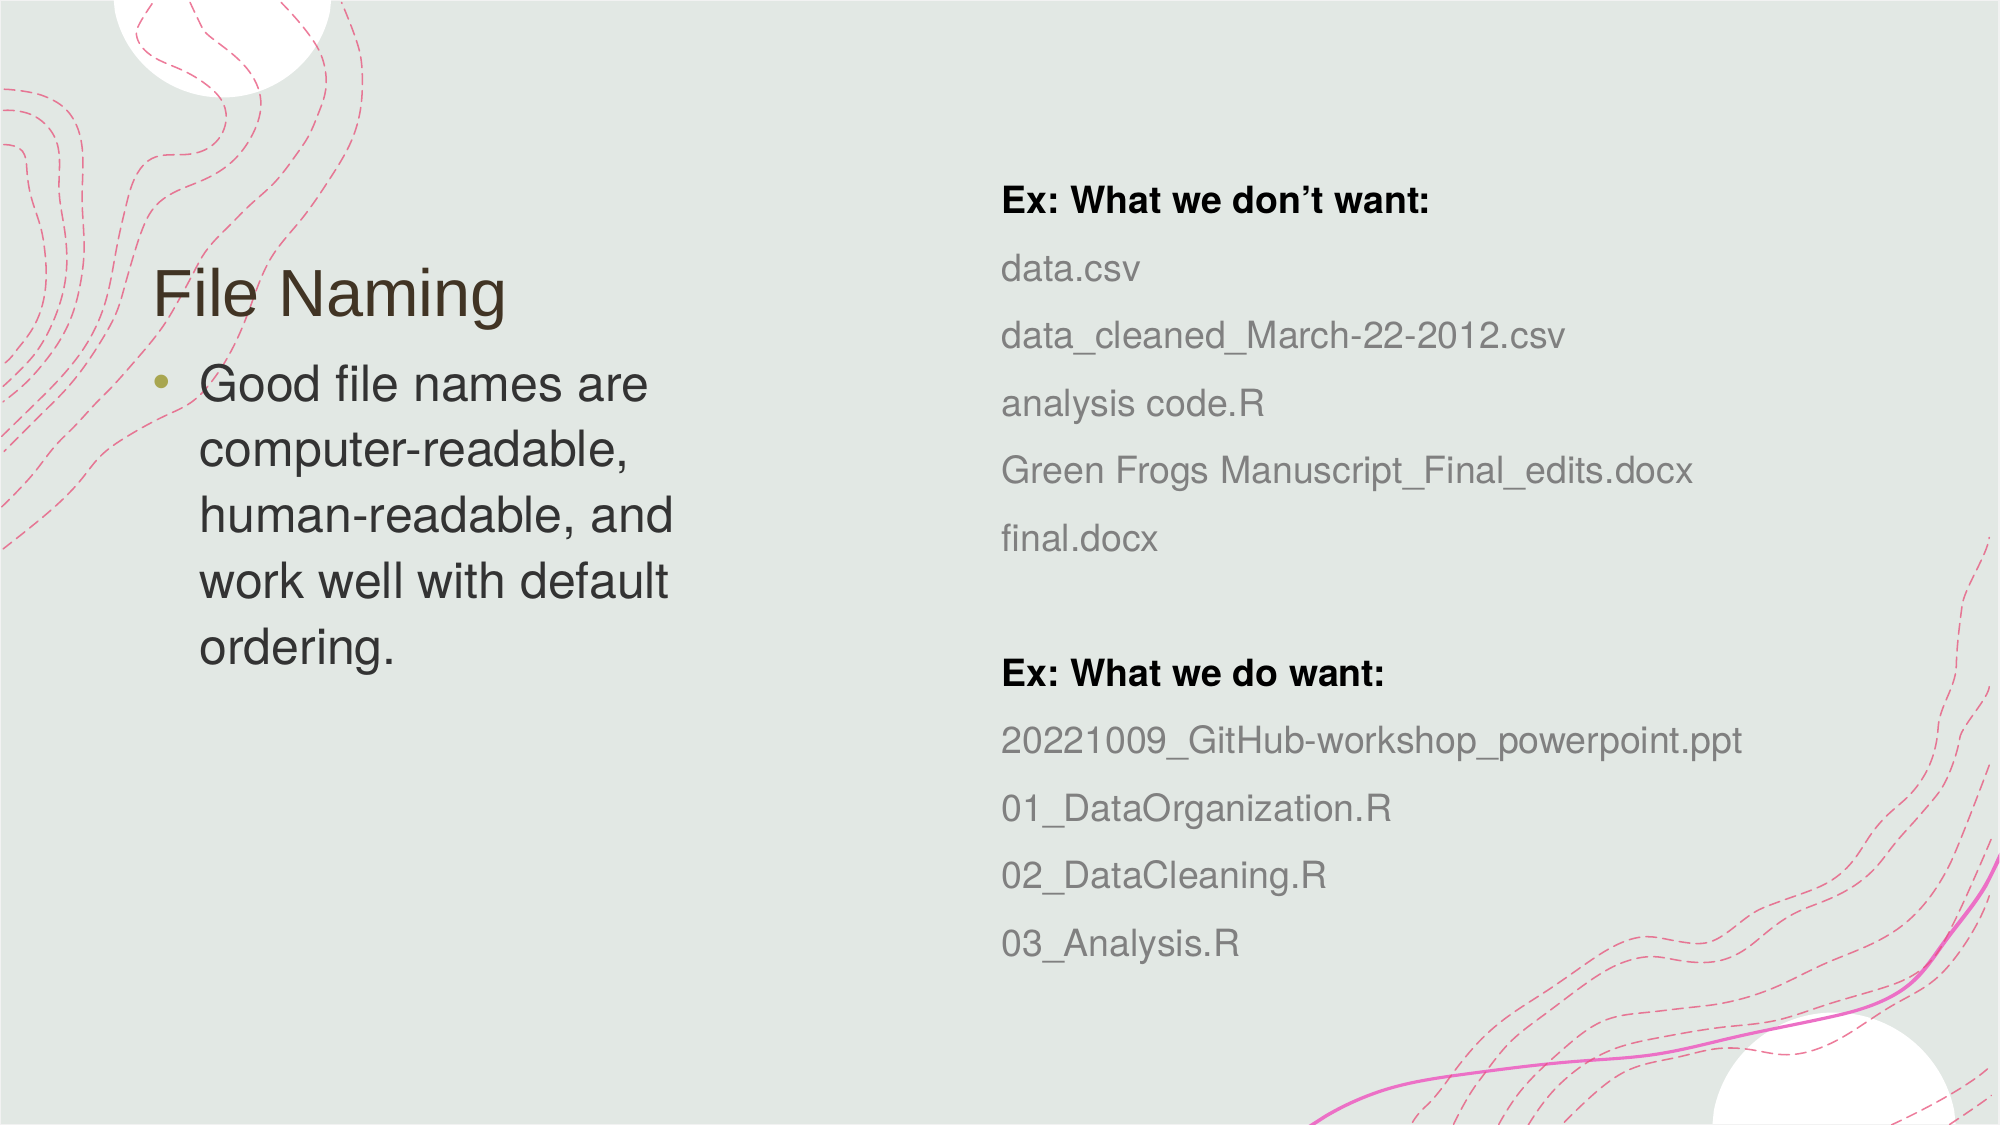

# File Naming
Ex: What we don’t want:
data.csv
data_cleaned_March-22-2012.csv
analysis code.R
Green Frogs Manuscript_Final_edits.docx
final.docx

Ex: What we do want:
20221009_GitHub-workshop_powerpoint.ppt
01_DataOrganization.R
02_DataCleaning.R
03_Analysis.R
Good file names are computer-readable, human-readable, and work well with default ordering.